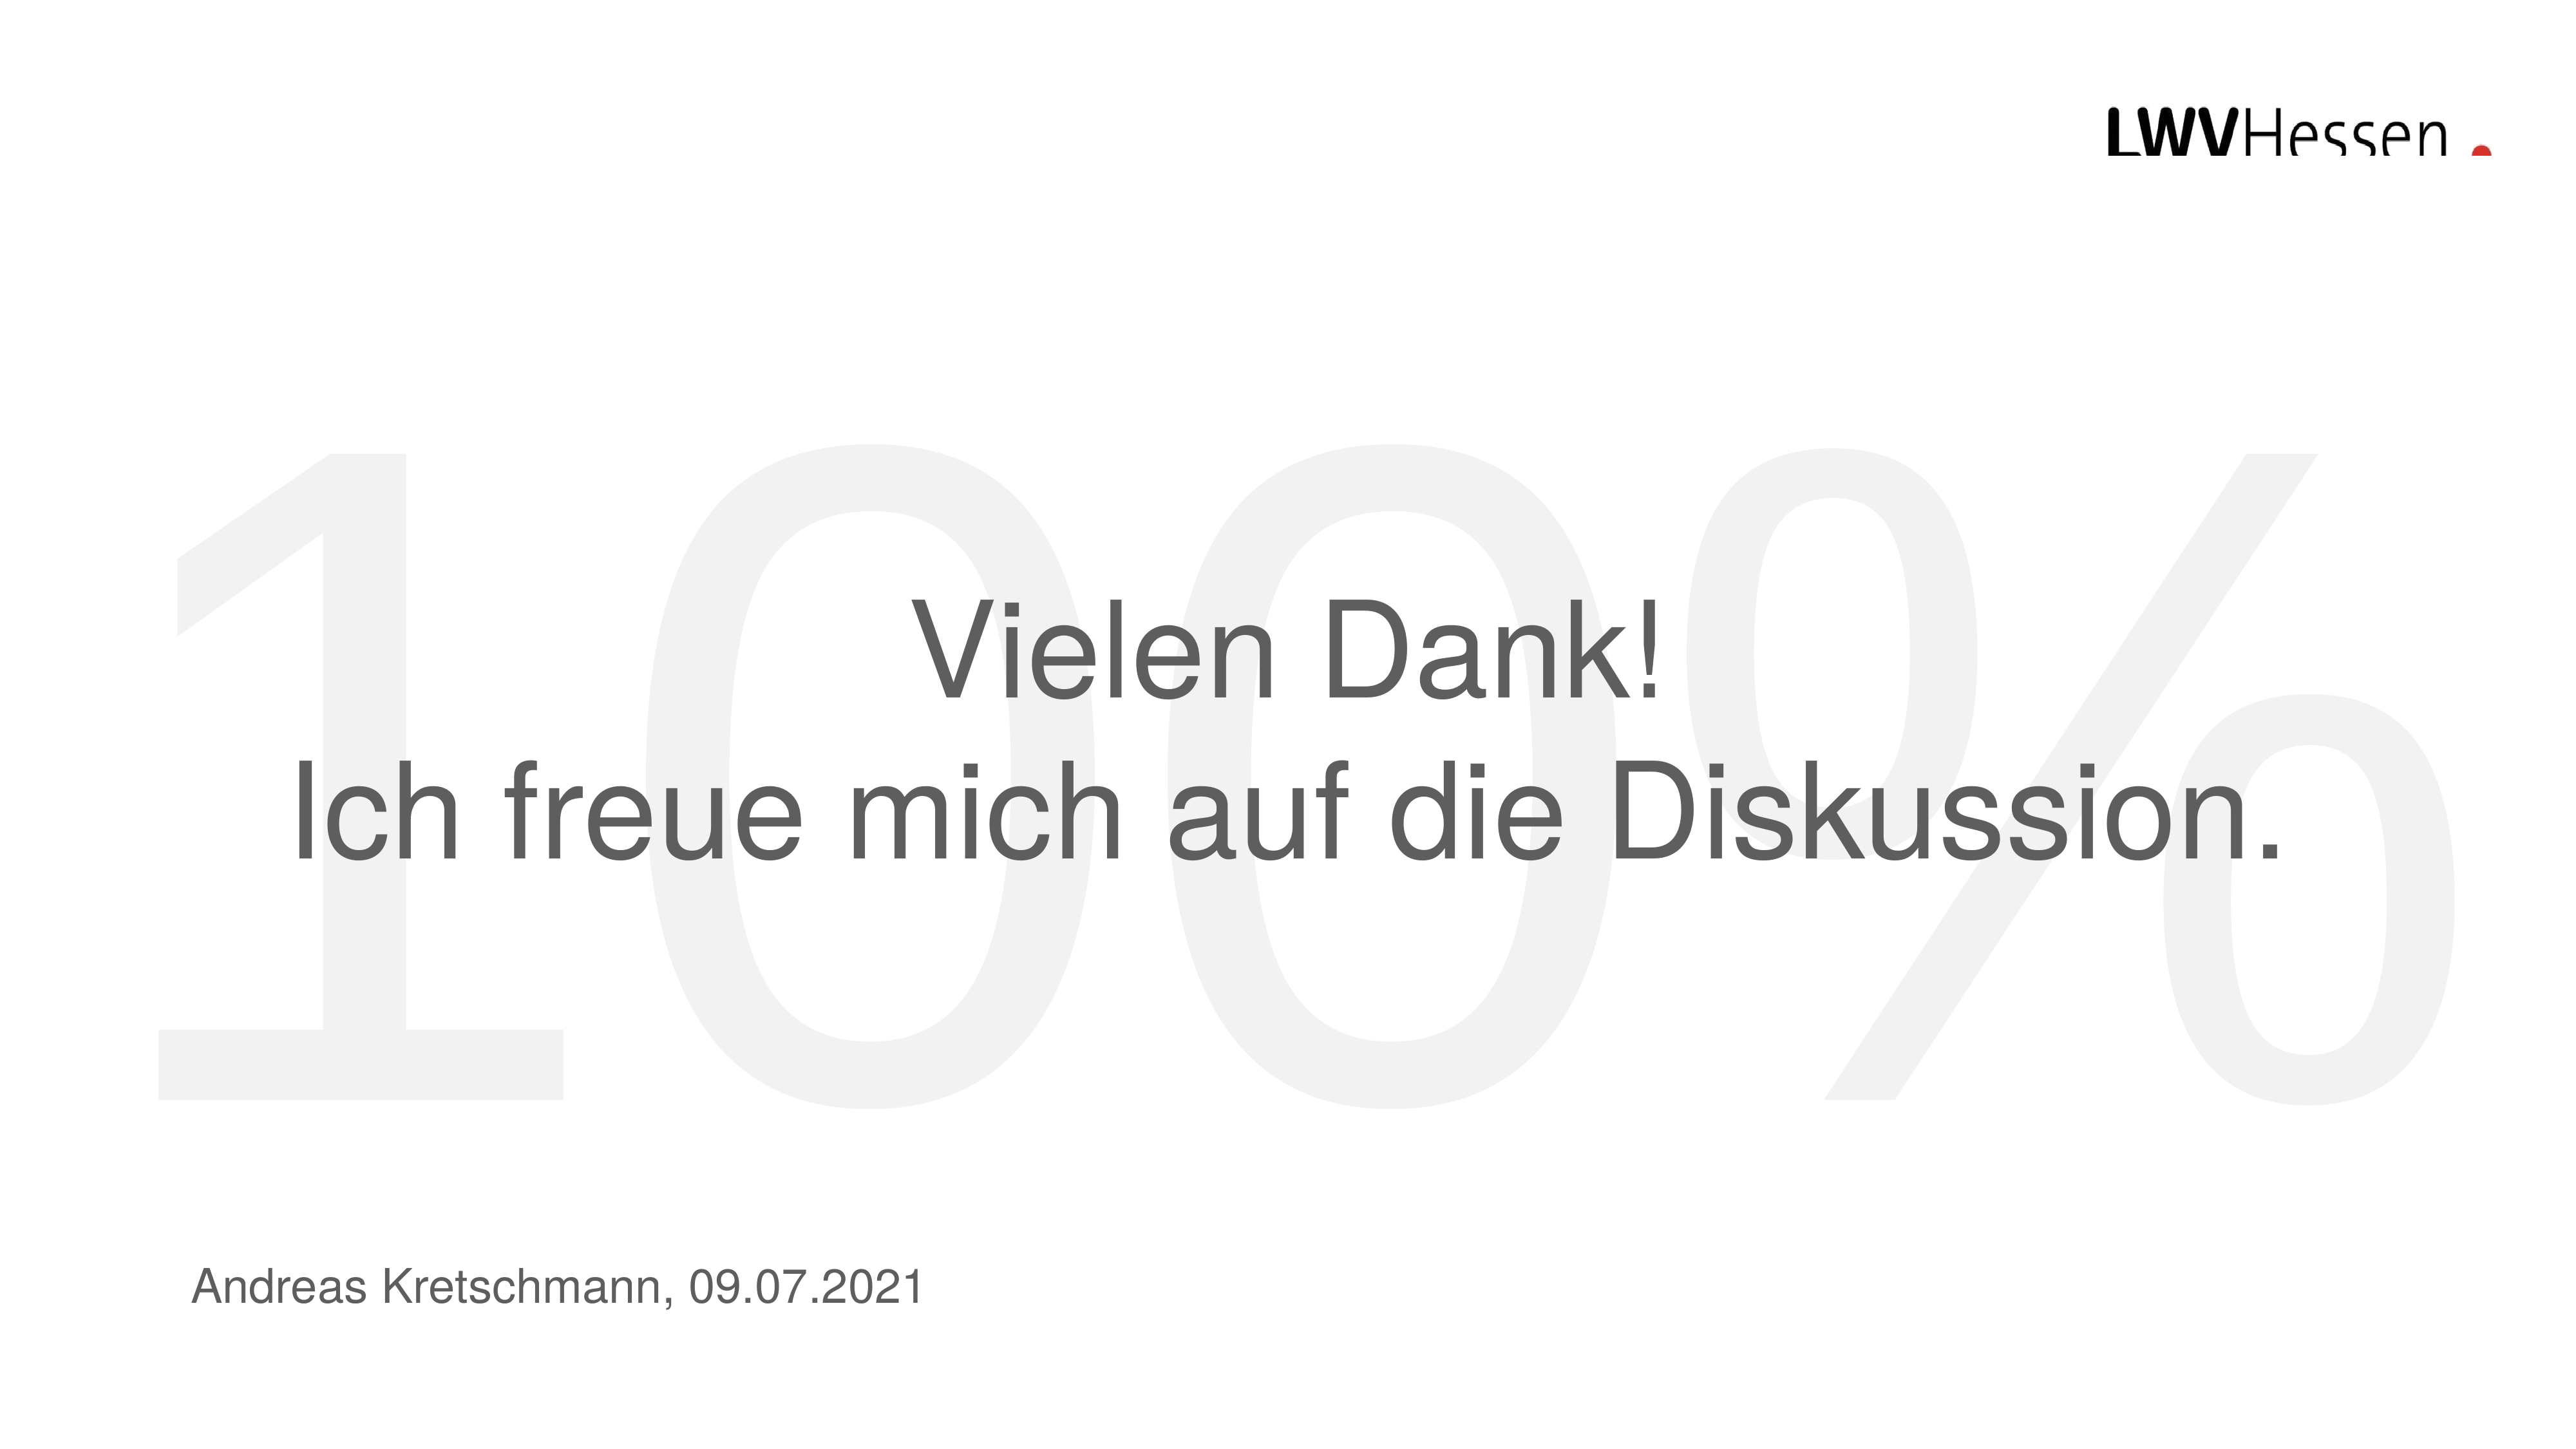

100%
Vielen Dank!
Ich freue mich auf die Diskussion.
Andreas Kretschmann, 09.07.2021